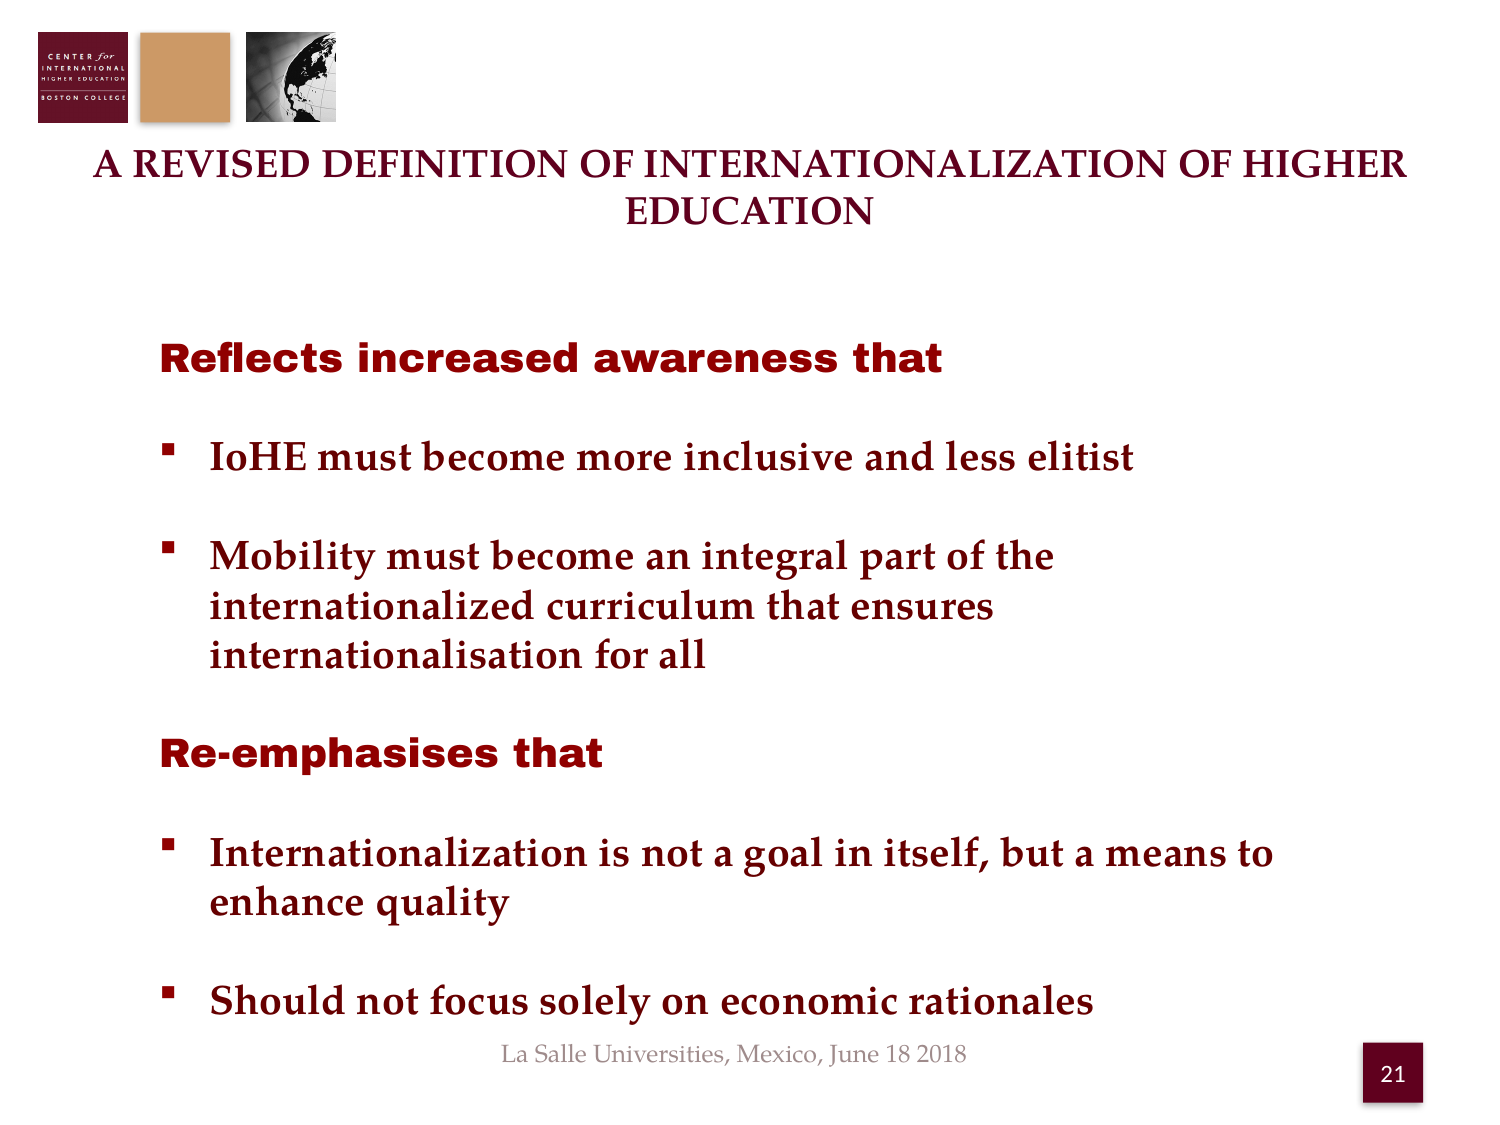

# a revised definition of Internationalization of Higher Education
Reflects increased awareness that

IoHE must become more inclusive and less elitist

Mobility must become an integral part of the internationalized curriculum that ensures internationalisation for all

Re-emphasises that

Internationalization is not a goal in itself, but a means to enhance quality

Should not focus solely on economic rationales

La Salle Universities, Mexico, June 18 2018